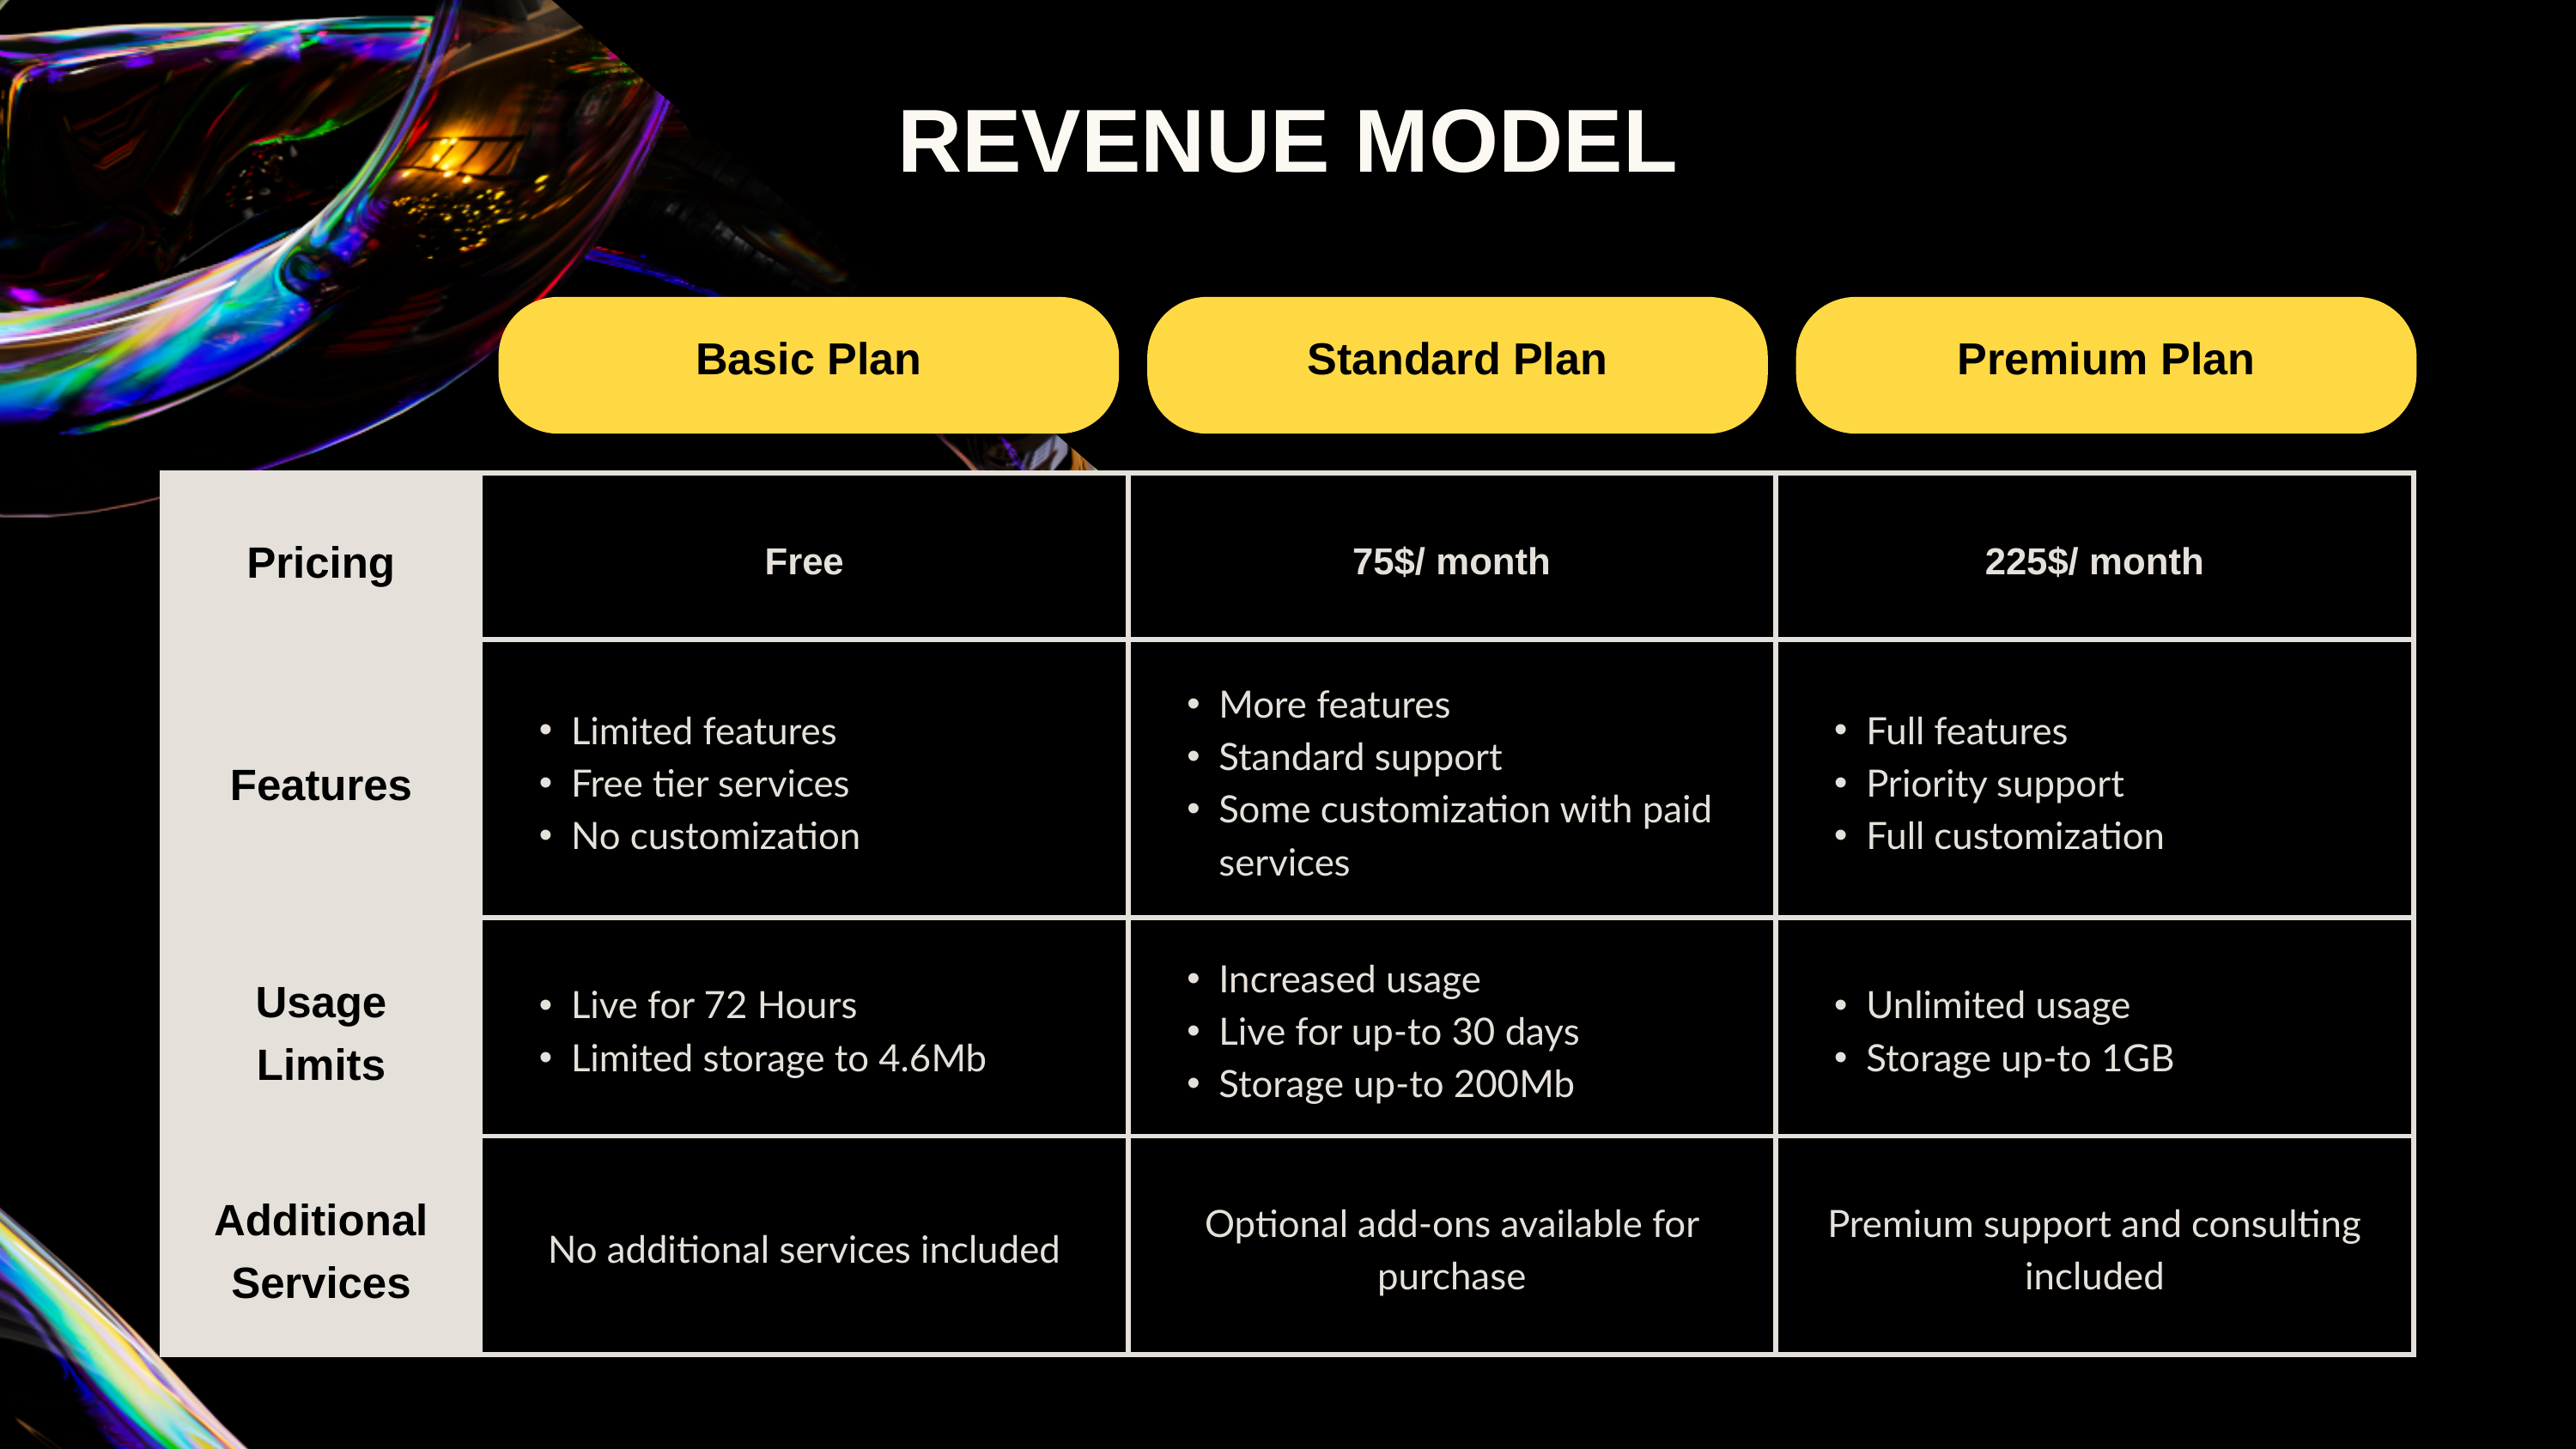

REVENUE MODEL

Basic Plan

Standard Plan

Premium Plan
| Pricing | Free | 75$/ month | 225$/ month |
| --- | --- | --- | --- |
| Features | Limited features Free tier services No customization | More features Standard support Some customization with paid services | Full features Priority support Full customization |
| Usage Limits | Live for 72 Hours Limited storage to 4.6Mb | Increased usage Live for up-to 30 days Storage up-to 200Mb | Unlimited usage Storage up-to 1GB |
| Additional Services | No additional services included | Optional add-ons available for purchase | Premium support and consulting included |